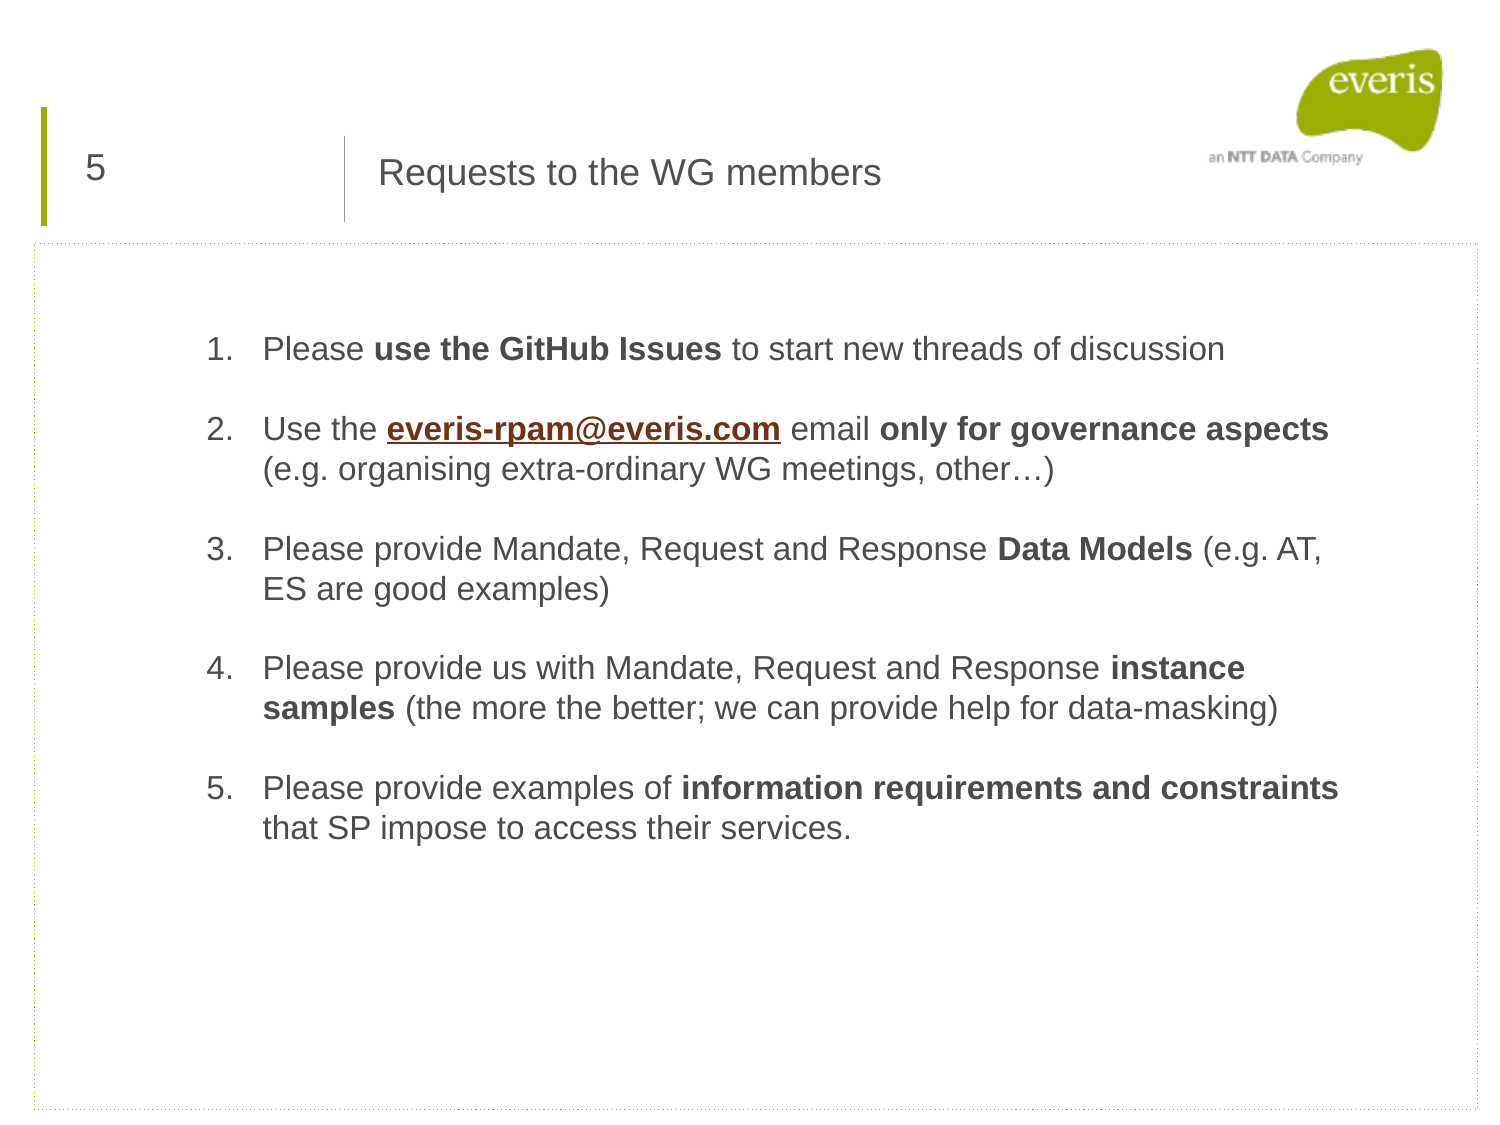

5
Requests to the WG members

Please use the GitHub Issues to start new threads of discussion

Use the everis-rpam@everis.com email only for governance aspects (e.g. organising extra-ordinary WG meetings, other…)

Please provide Mandate, Request and Response Data Models (e.g. AT, ES are good examples)

Please provide us with Mandate, Request and Response instance samples (the more the better; we can provide help for data-masking)

Please provide examples of information requirements and constraints that SP impose to access their services.